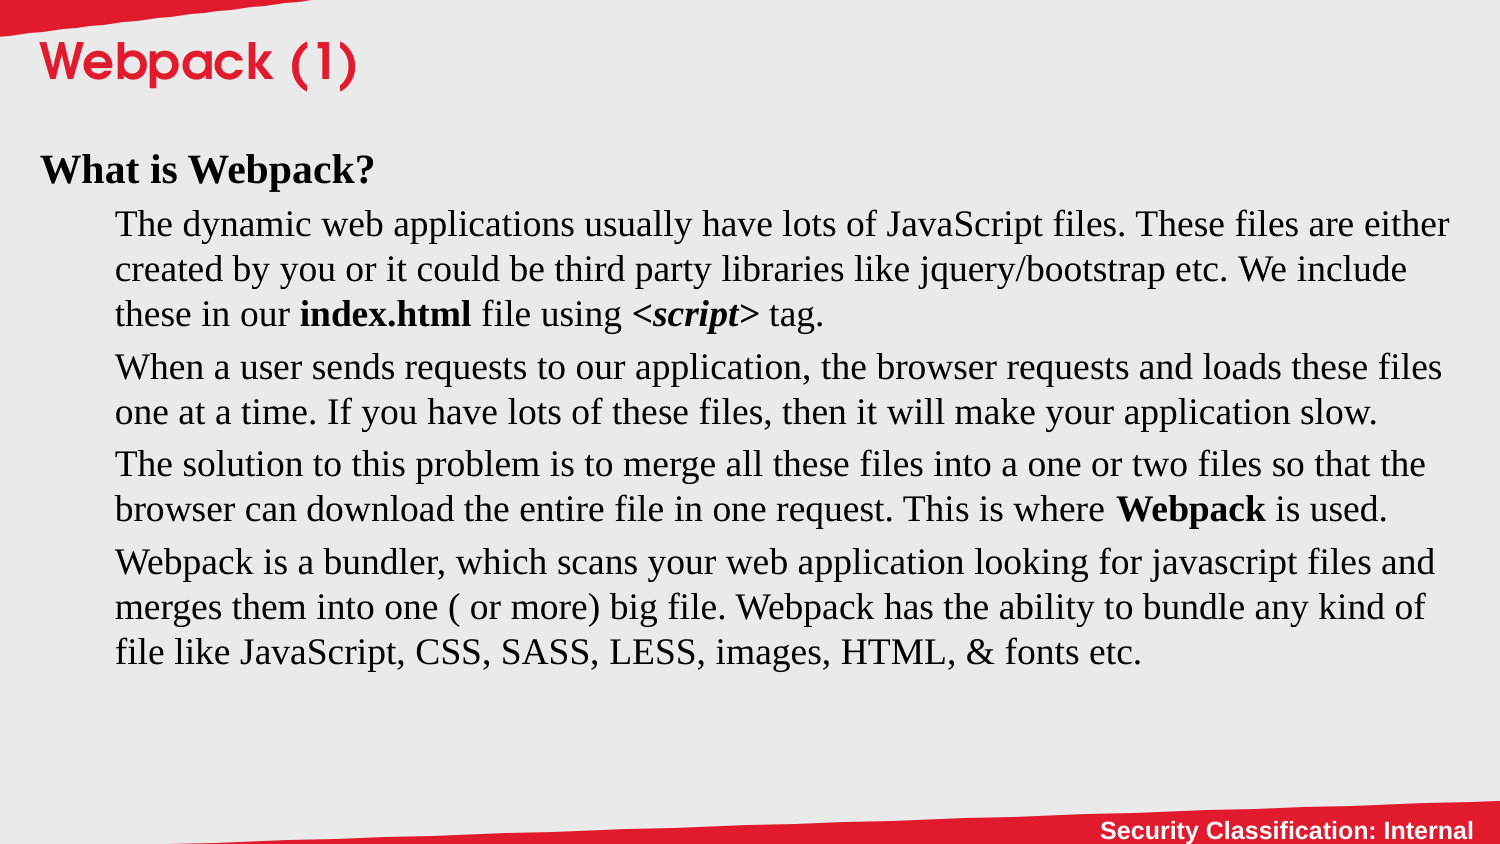

# Webpack (1)
What is Webpack?
The dynamic web applications usually have lots of JavaScript files. These files are either created by you or it could be third party libraries like jquery/bootstrap etc. We include these in our index.html file using <script> tag.
When a user sends requests to our application, the browser requests and loads these files one at a time. If you have lots of these files, then it will make your application slow.
The solution to this problem is to merge all these files into a one or two files so that the browser can download the entire file in one request. This is where Webpack is used.
Webpack is a bundler, which scans your web application looking for javascript files and merges them into one ( or more) big file. Webpack has the ability to bundle any kind of file like JavaScript, CSS, SASS, LESS, images, HTML, & fonts etc.